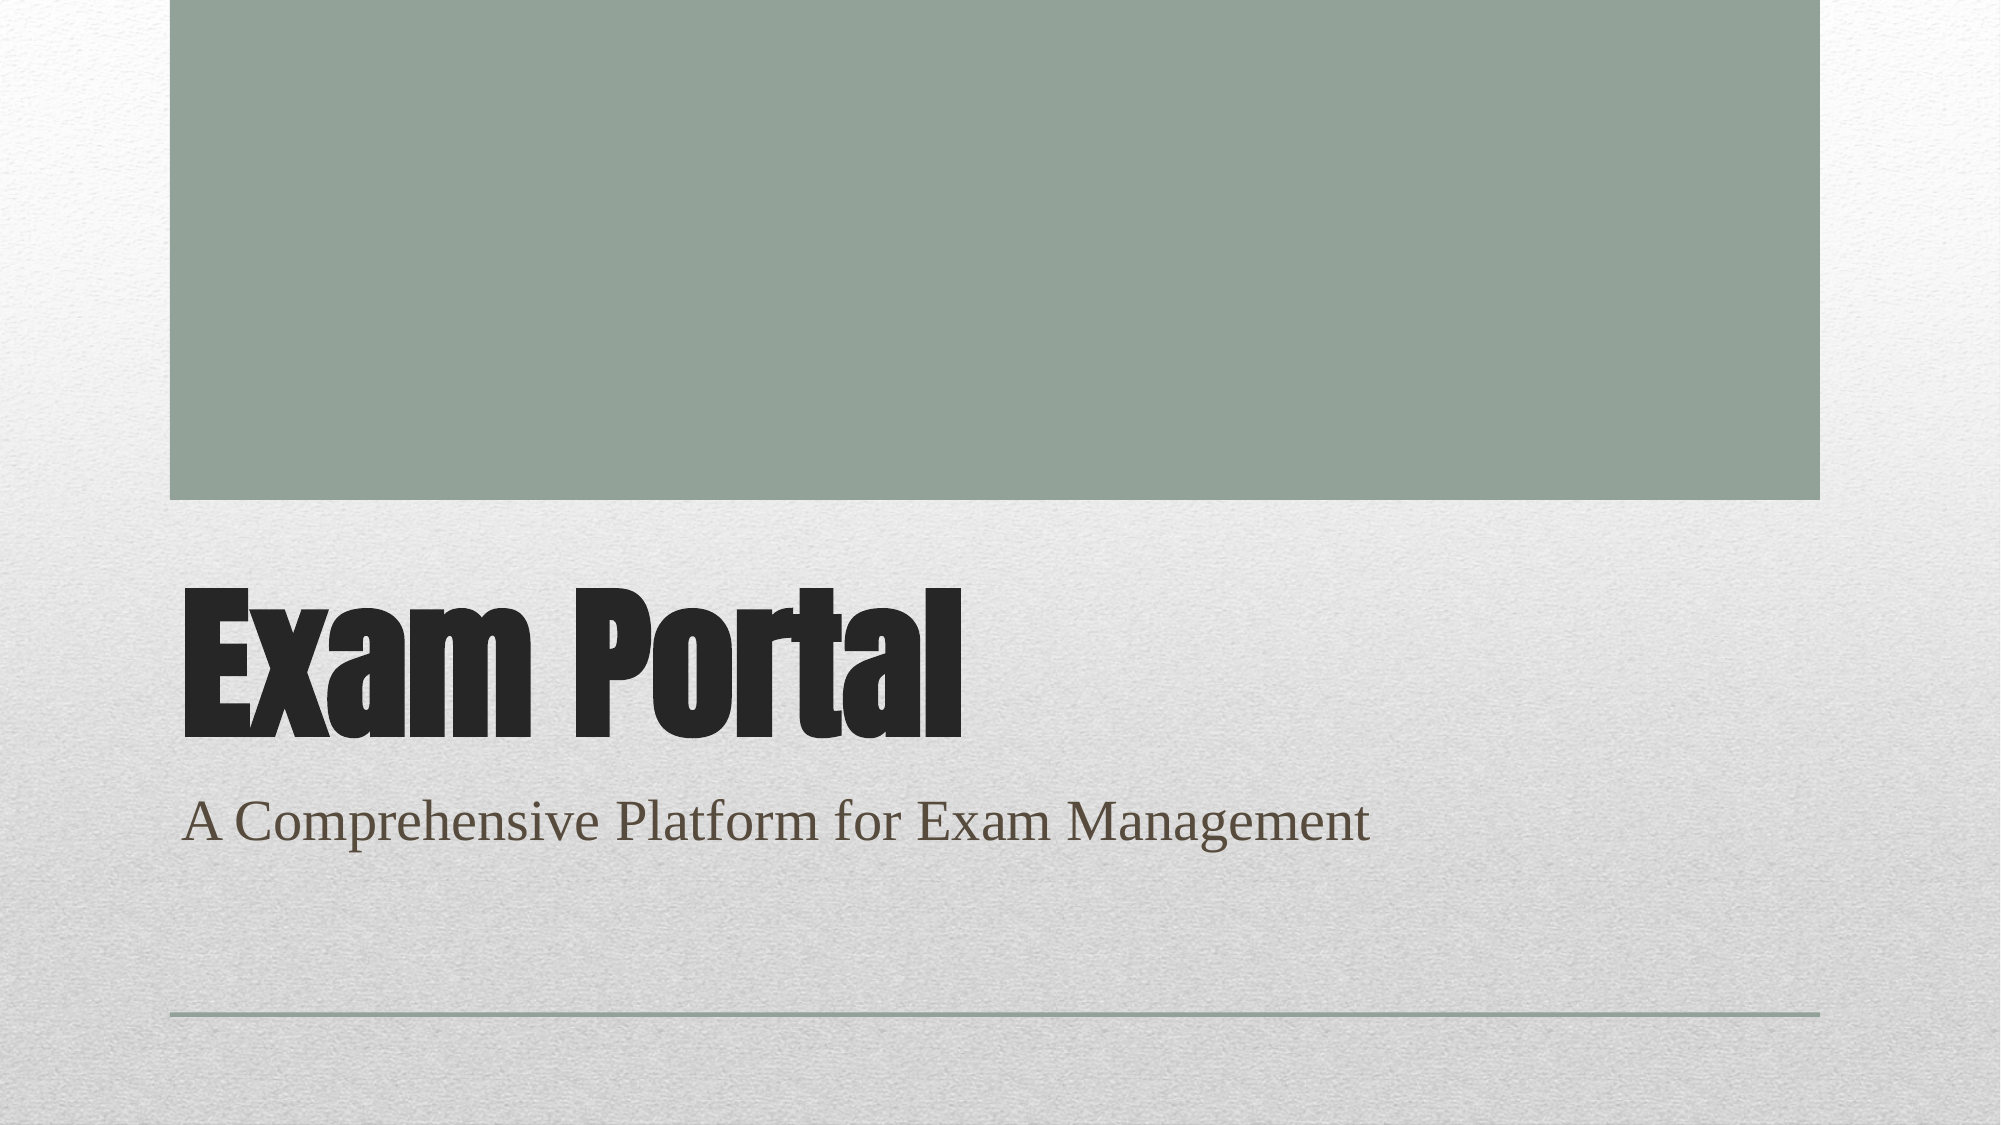

# Exam Portal
A Comprehensive Platform for Exam Management